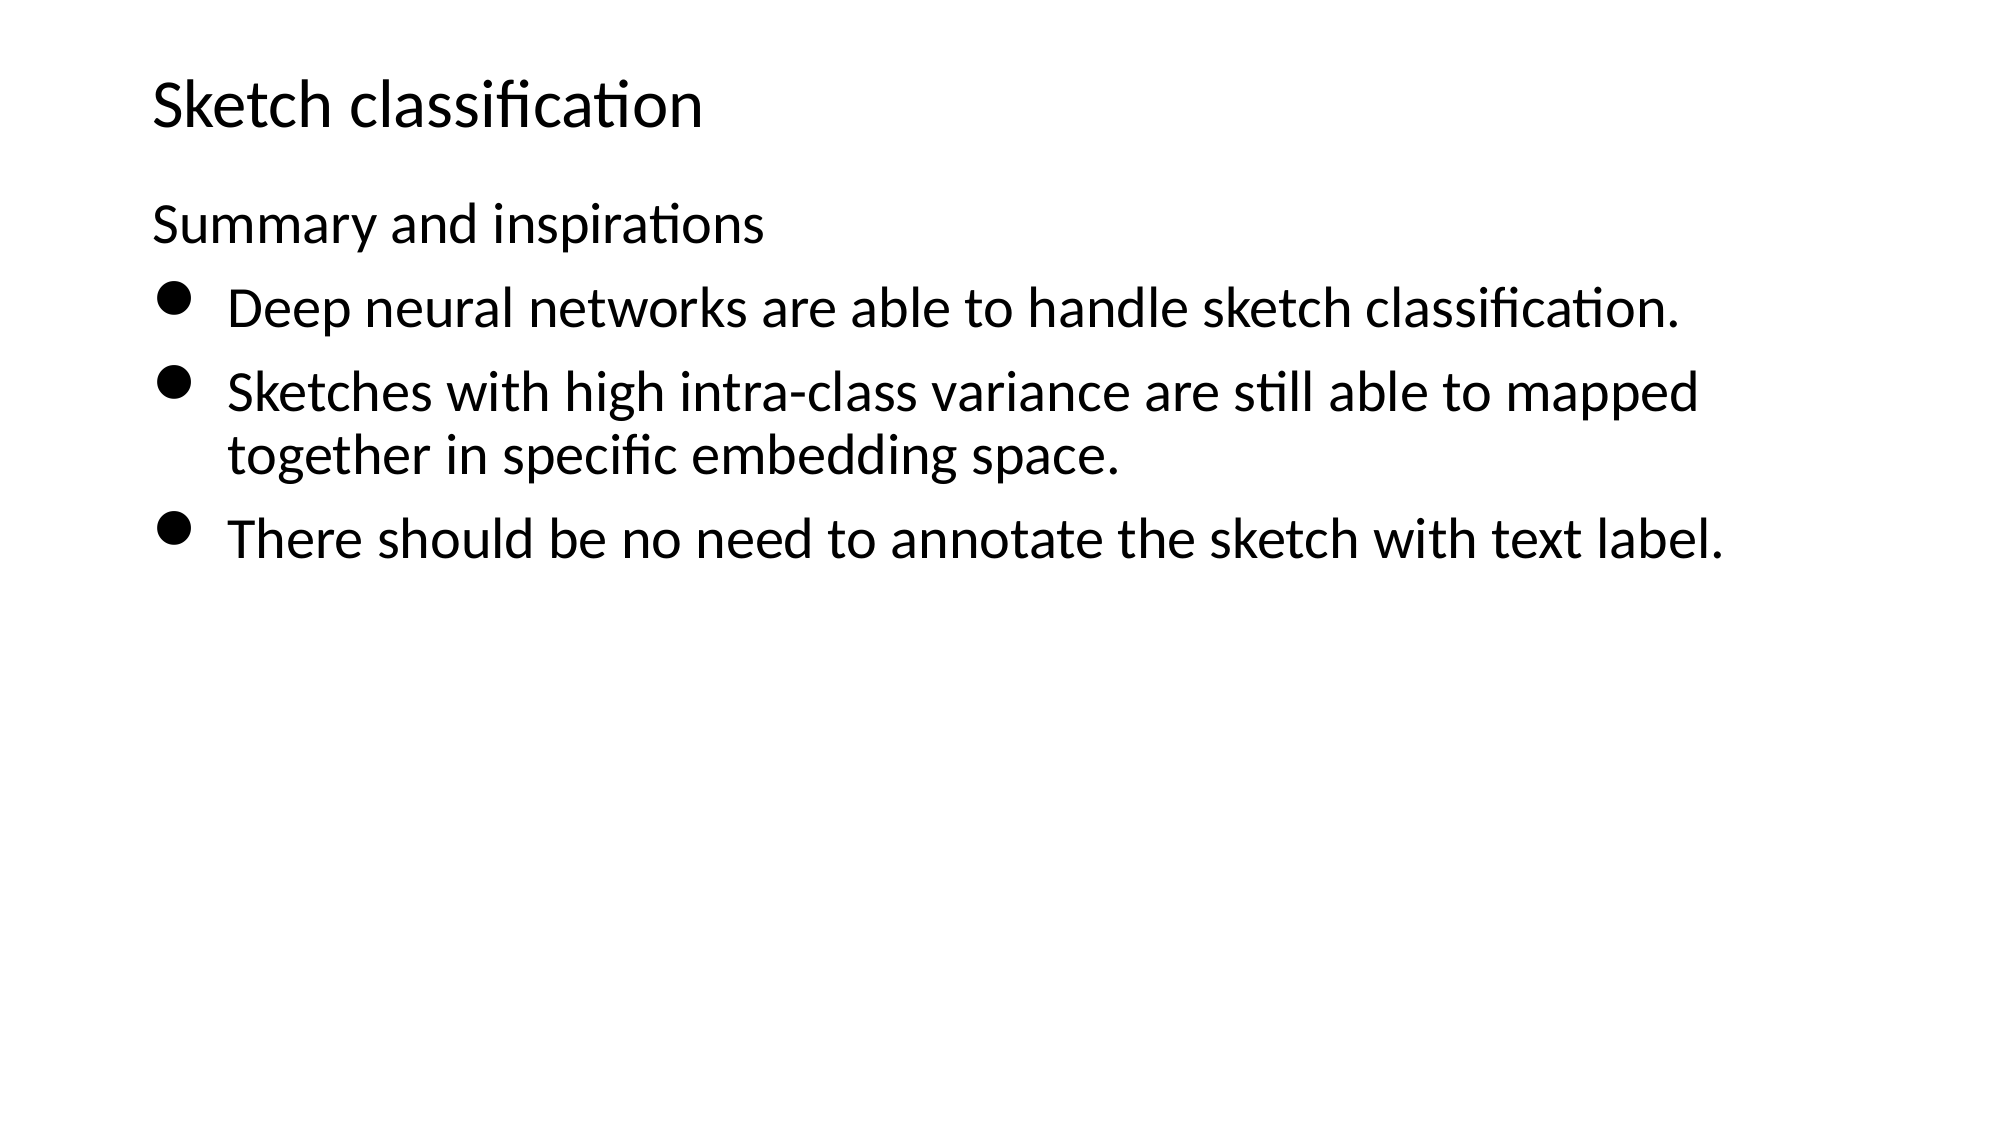

# Sketch classification
Summary and inspirations
Deep neural networks are able to handle sketch classification.
Sketches with high intra-class variance are still able to mapped together in specific embedding space.
There should be no need to annotate the sketch with text label.